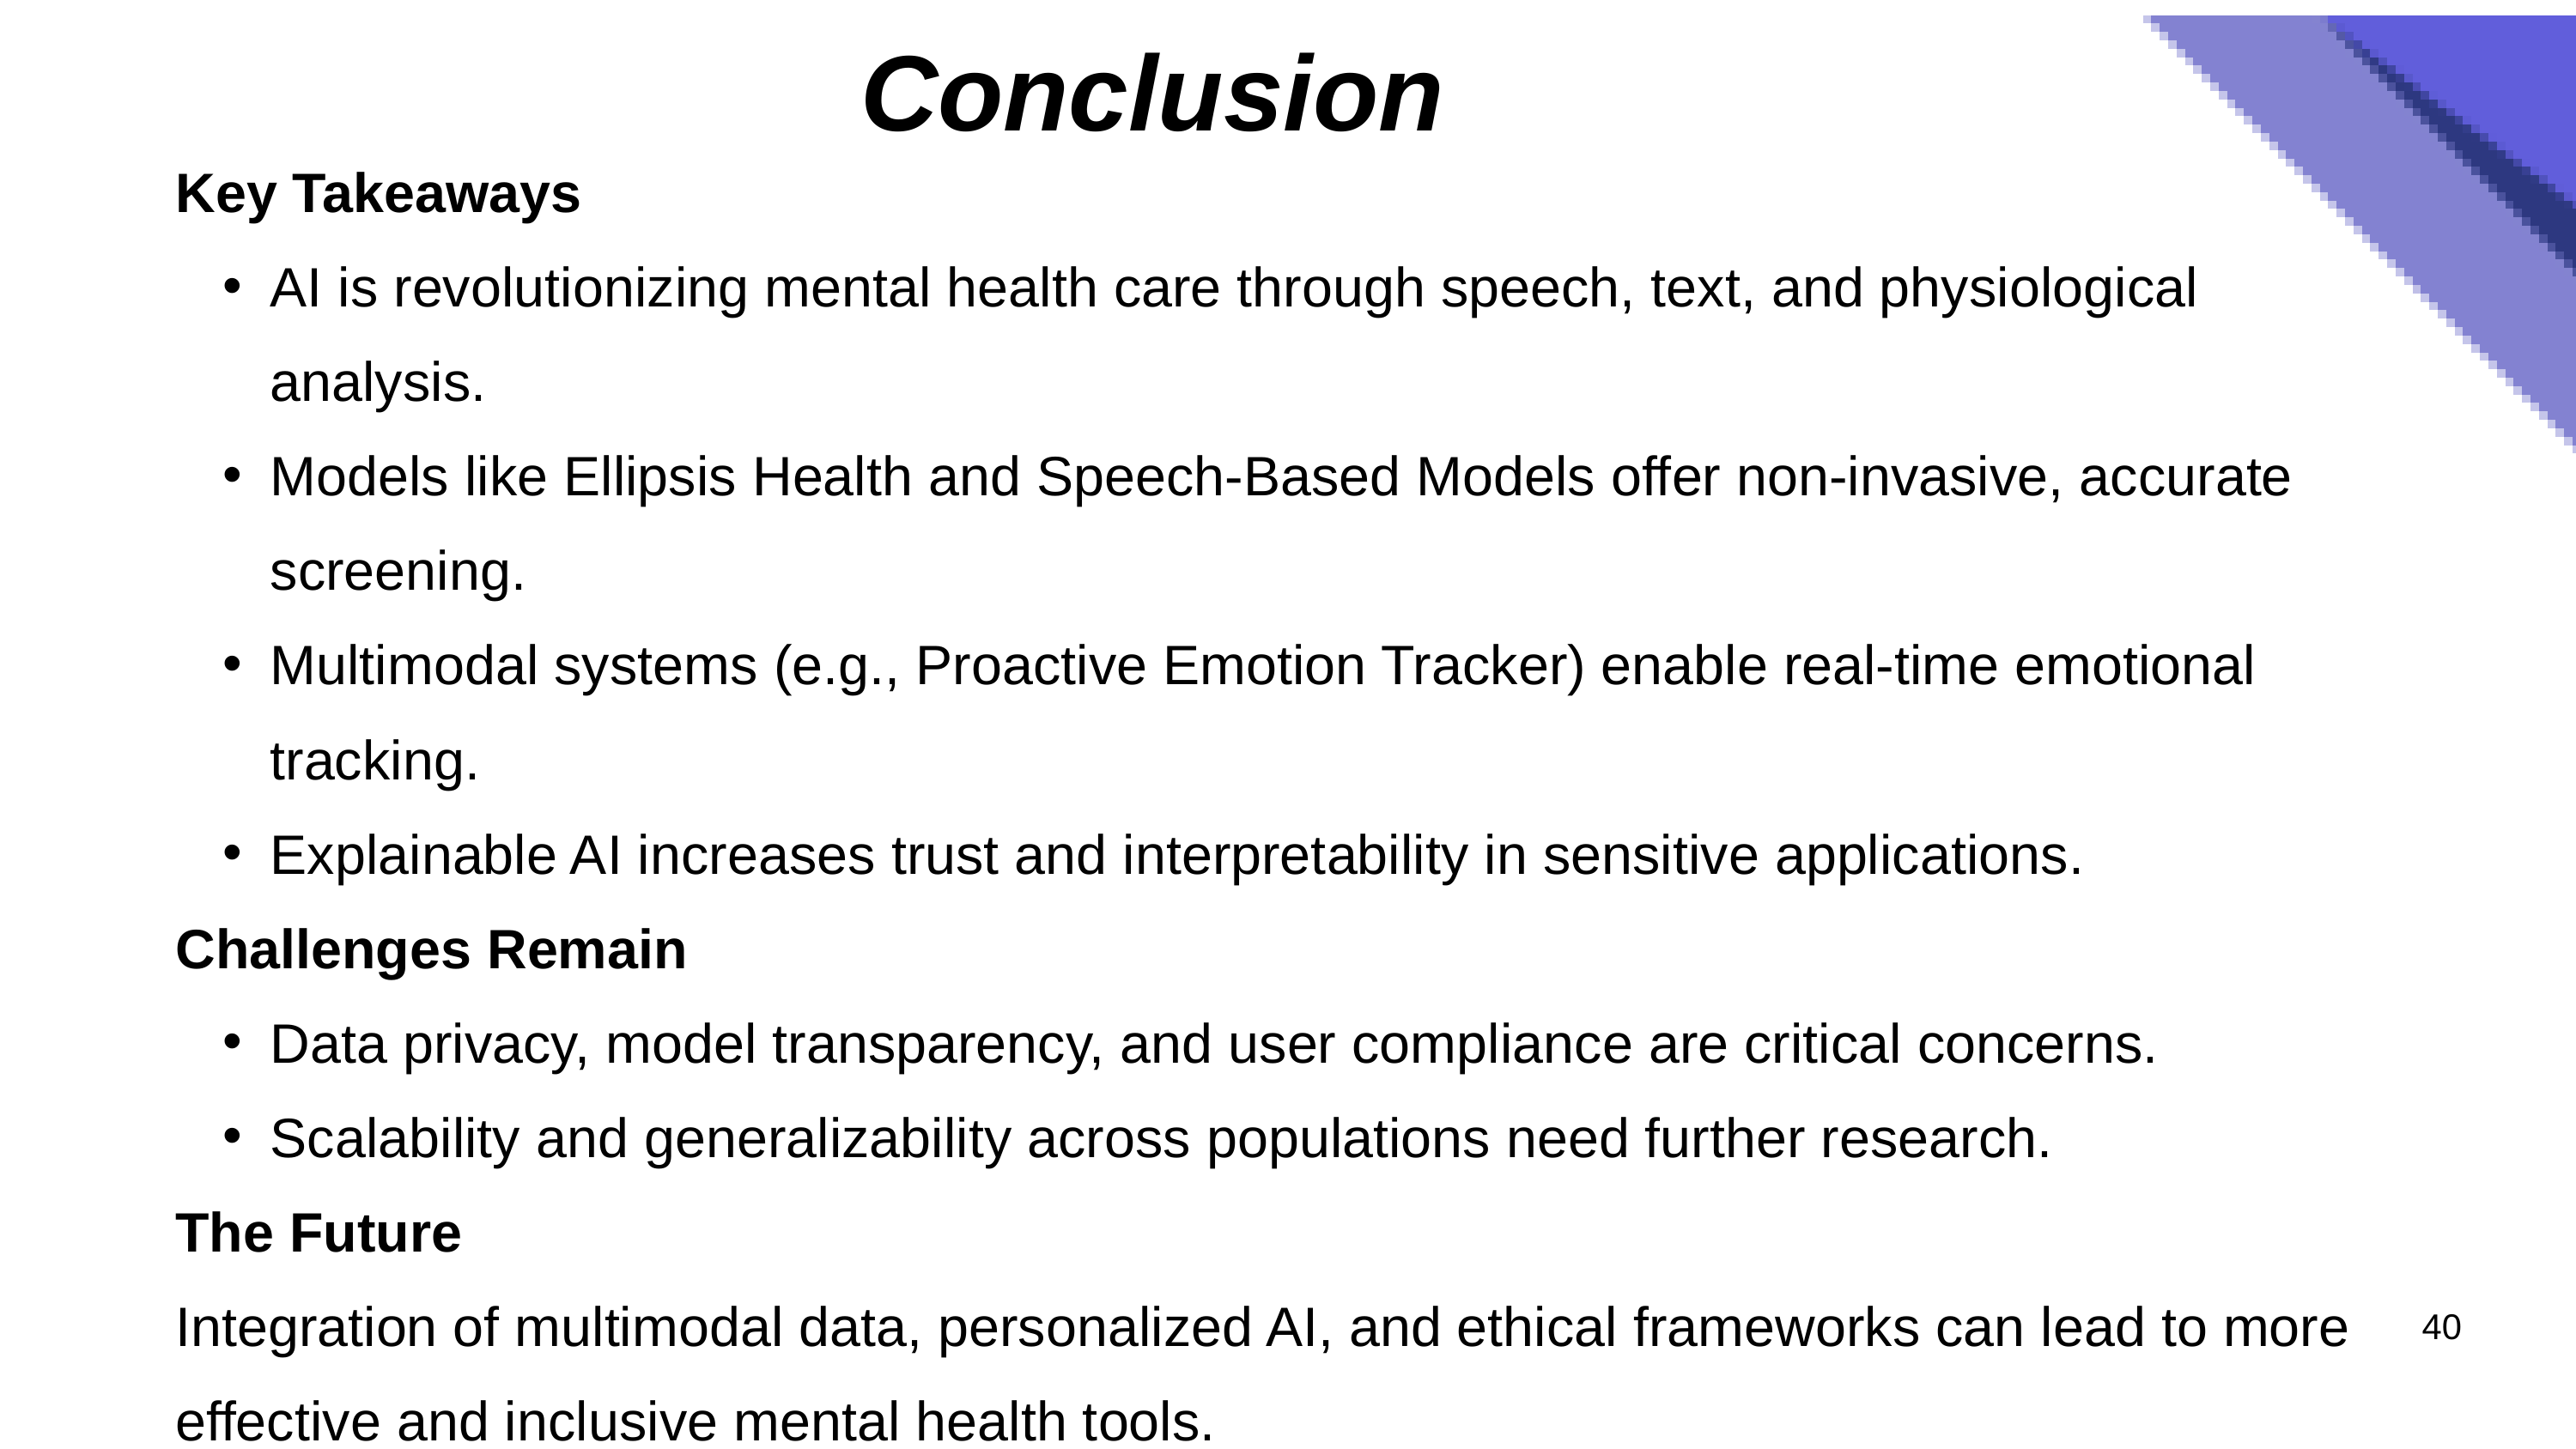

Conclusion
Key Takeaways
AI is revolutionizing mental health care through speech, text, and physiological analysis.
Models like Ellipsis Health and Speech-Based Models offer non-invasive, accurate screening.
Multimodal systems (e.g., Proactive Emotion Tracker) enable real-time emotional tracking.
Explainable AI increases trust and interpretability in sensitive applications.
Challenges Remain
Data privacy, model transparency, and user compliance are critical concerns.
Scalability and generalizability across populations need further research.
The Future
Integration of multimodal data, personalized AI, and ethical frameworks can lead to more effective and inclusive mental health tools.
40